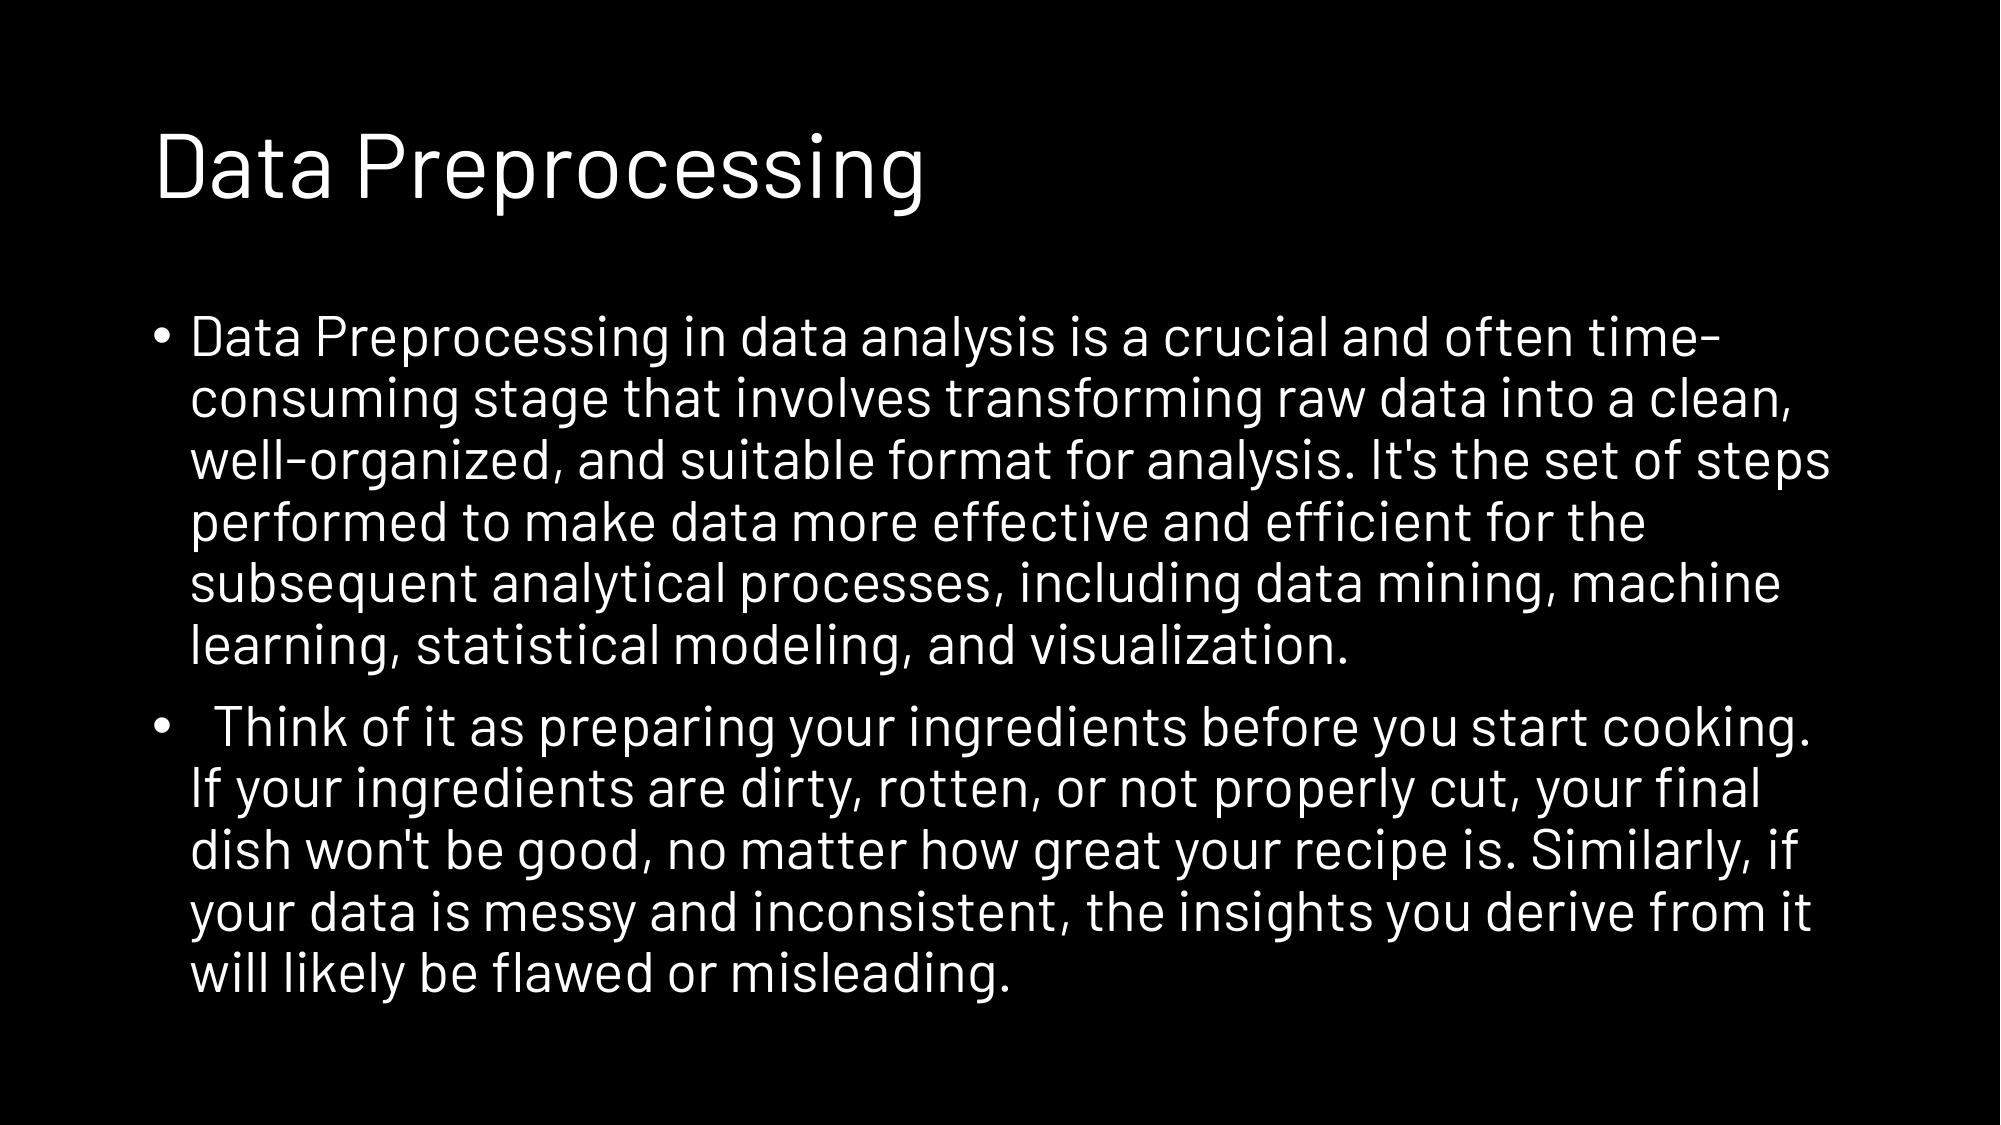

# Data Preprocessing
Data Preprocessing in data analysis is a crucial and often time-consuming stage that involves transforming raw data into a clean, well-organized, and suitable format for analysis. It's the set of steps performed to make data more effective and efficient for the subsequent analytical processes, including data mining, machine learning, statistical modeling, and visualization.
  Think of it as preparing your ingredients before you start cooking. If your ingredients are dirty, rotten, or not properly cut, your final dish won't be good, no matter how great your recipe is. Similarly, if your data is messy and inconsistent, the insights you derive from it will likely be flawed or misleading.